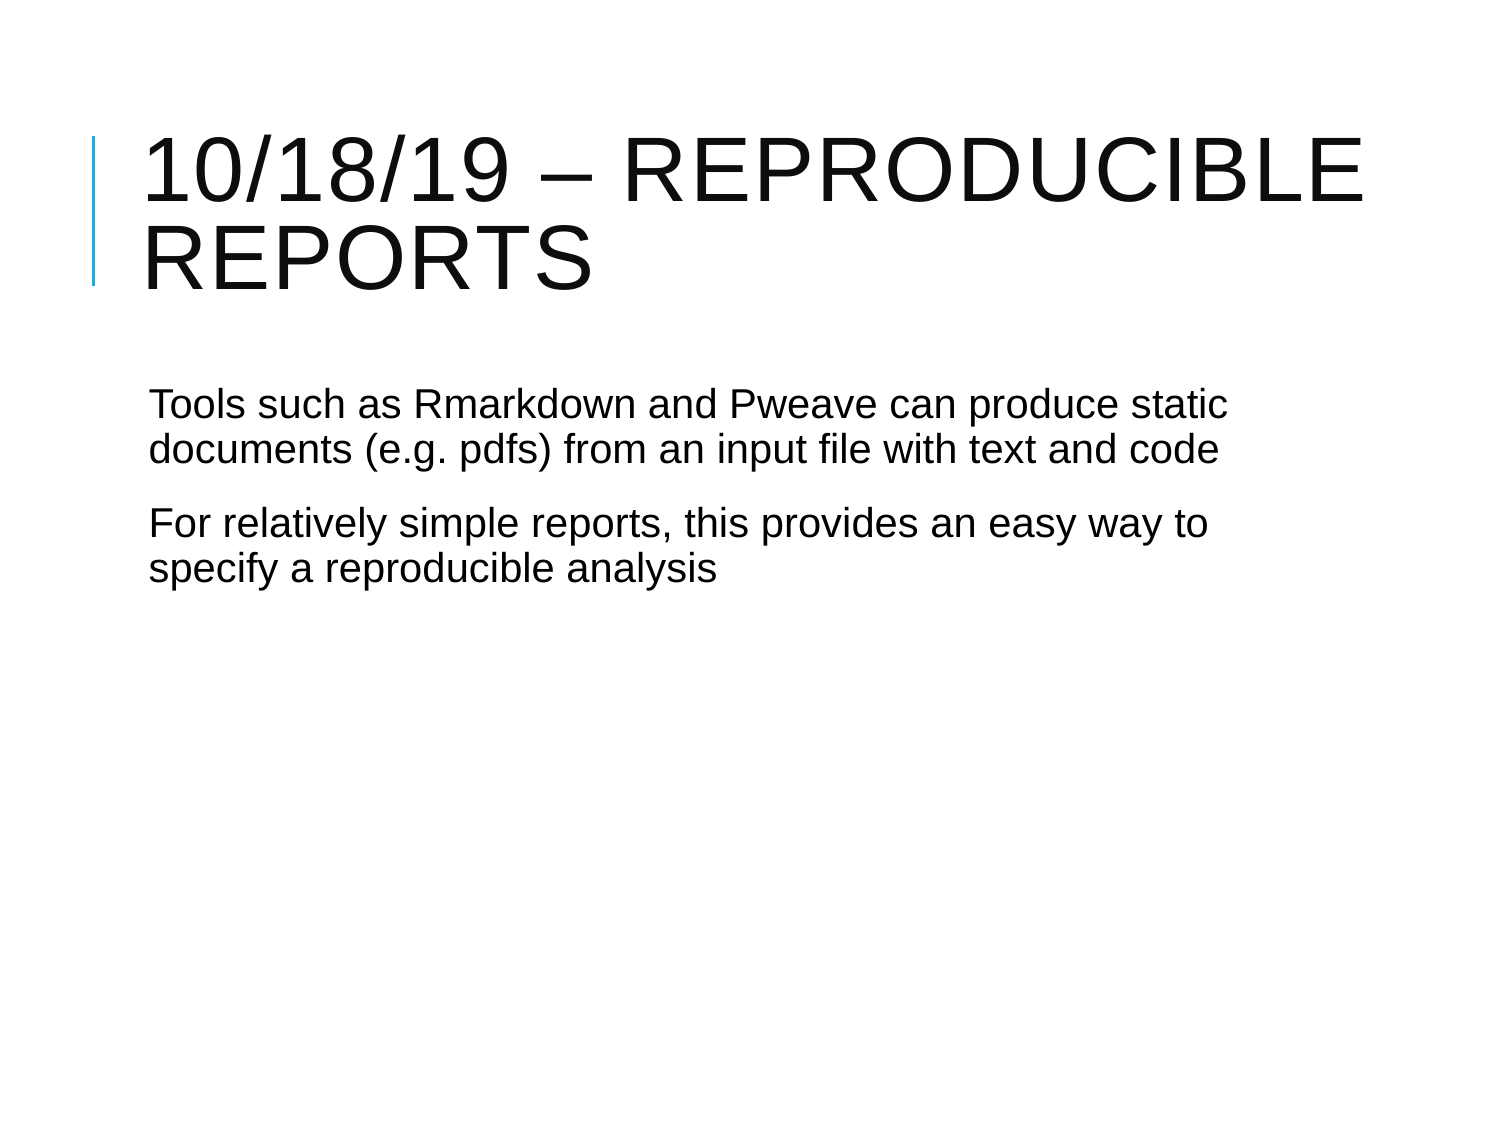

# 10/18/19 – Reproducible Reports
Tools such as Rmarkdown and Pweave can produce static documents (e.g. pdfs) from an input file with text and code
For relatively simple reports, this provides an easy way to specify a reproducible analysis